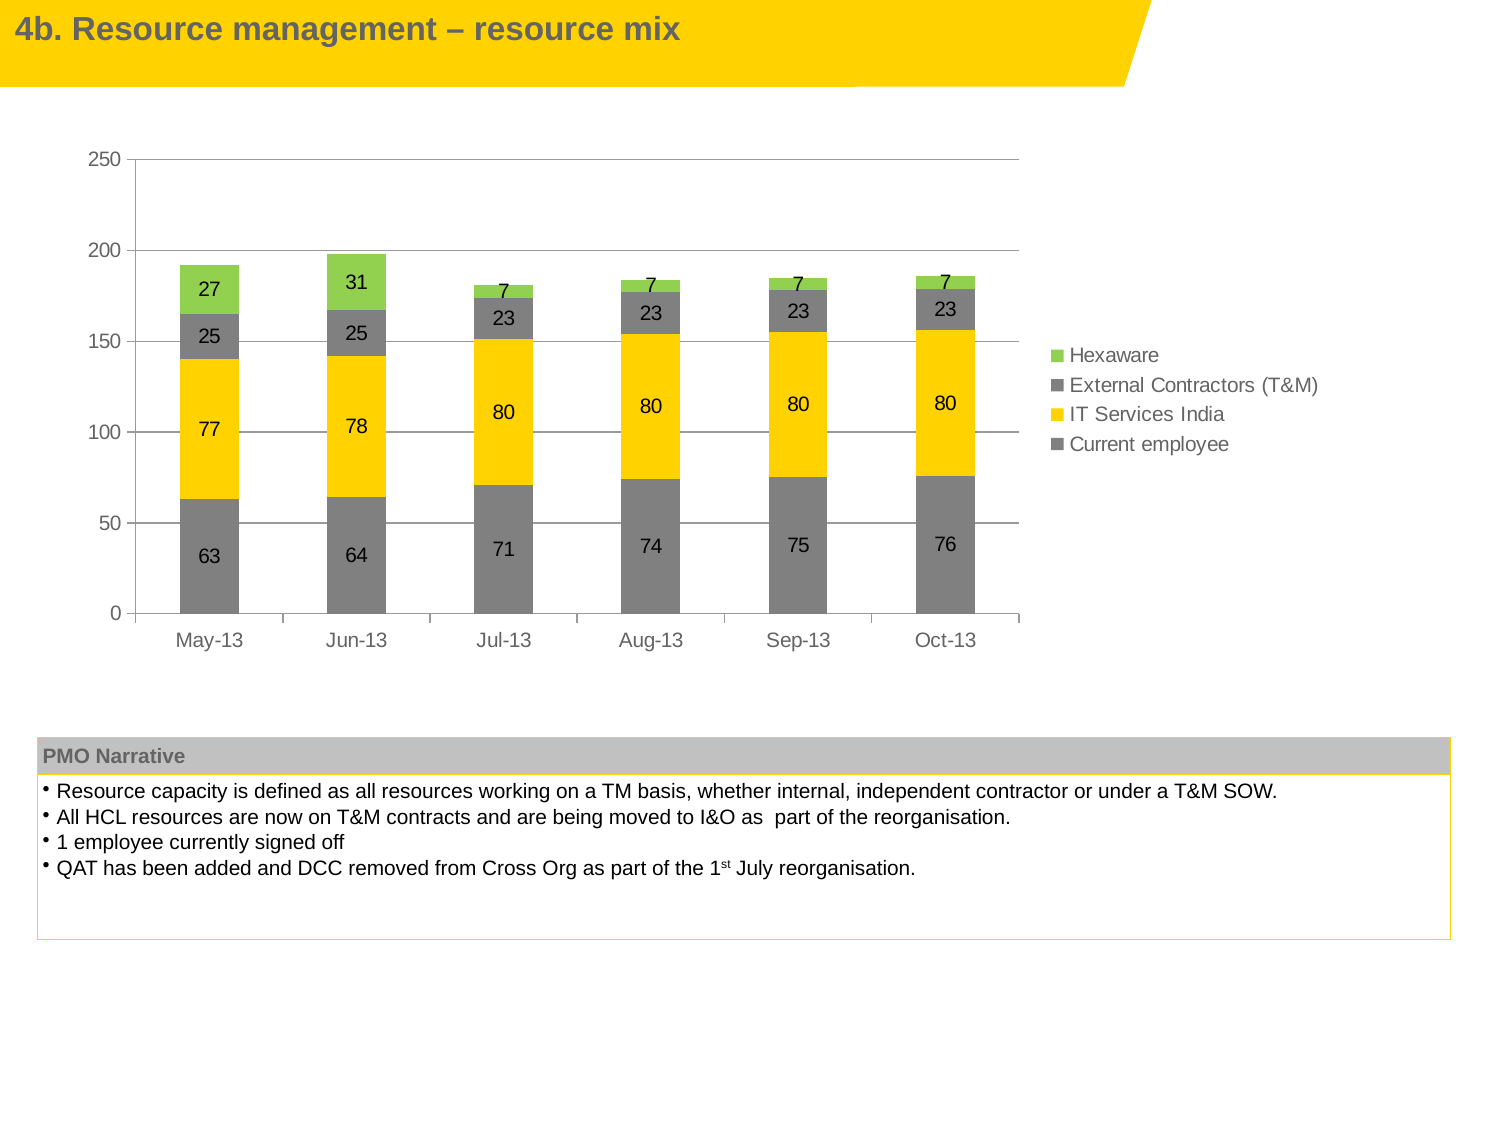

4b. Resource management – resource mix

### Chart

| Category | Current employee | IT Services India | External Contractors (T&M) | Hexaware |
|---|---|---|---|---|
| 41395 | 63.0 | 77.0 | 25.0 | 27.0 |
| 41426 | 64.0 | 78.0 | 25.0 | 31.0 |
| 41456 | 71.0 | 80.0 | 23.0 | 7.0 |
| 41487 | 74.0 | 80.0 | 23.0 | 7.0 |
| 41518 | 75.0 | 80.0 | 23.0 | 7.0 |
| 41548 | 76.0 | 80.0 | 23.0 | 7.0 |
| PMO Narrative |
| --- |
| Resource capacity is defined as all resources working on a TM basis, whether internal, independent contractor or under a T&M SOW. All HCL resources are now on T&M contracts and are being moved to I&O as part of the reorganisation. 1 employee currently signed off QAT has been added and DCC removed from Cross Org as part of the 1st July reorganisation. |